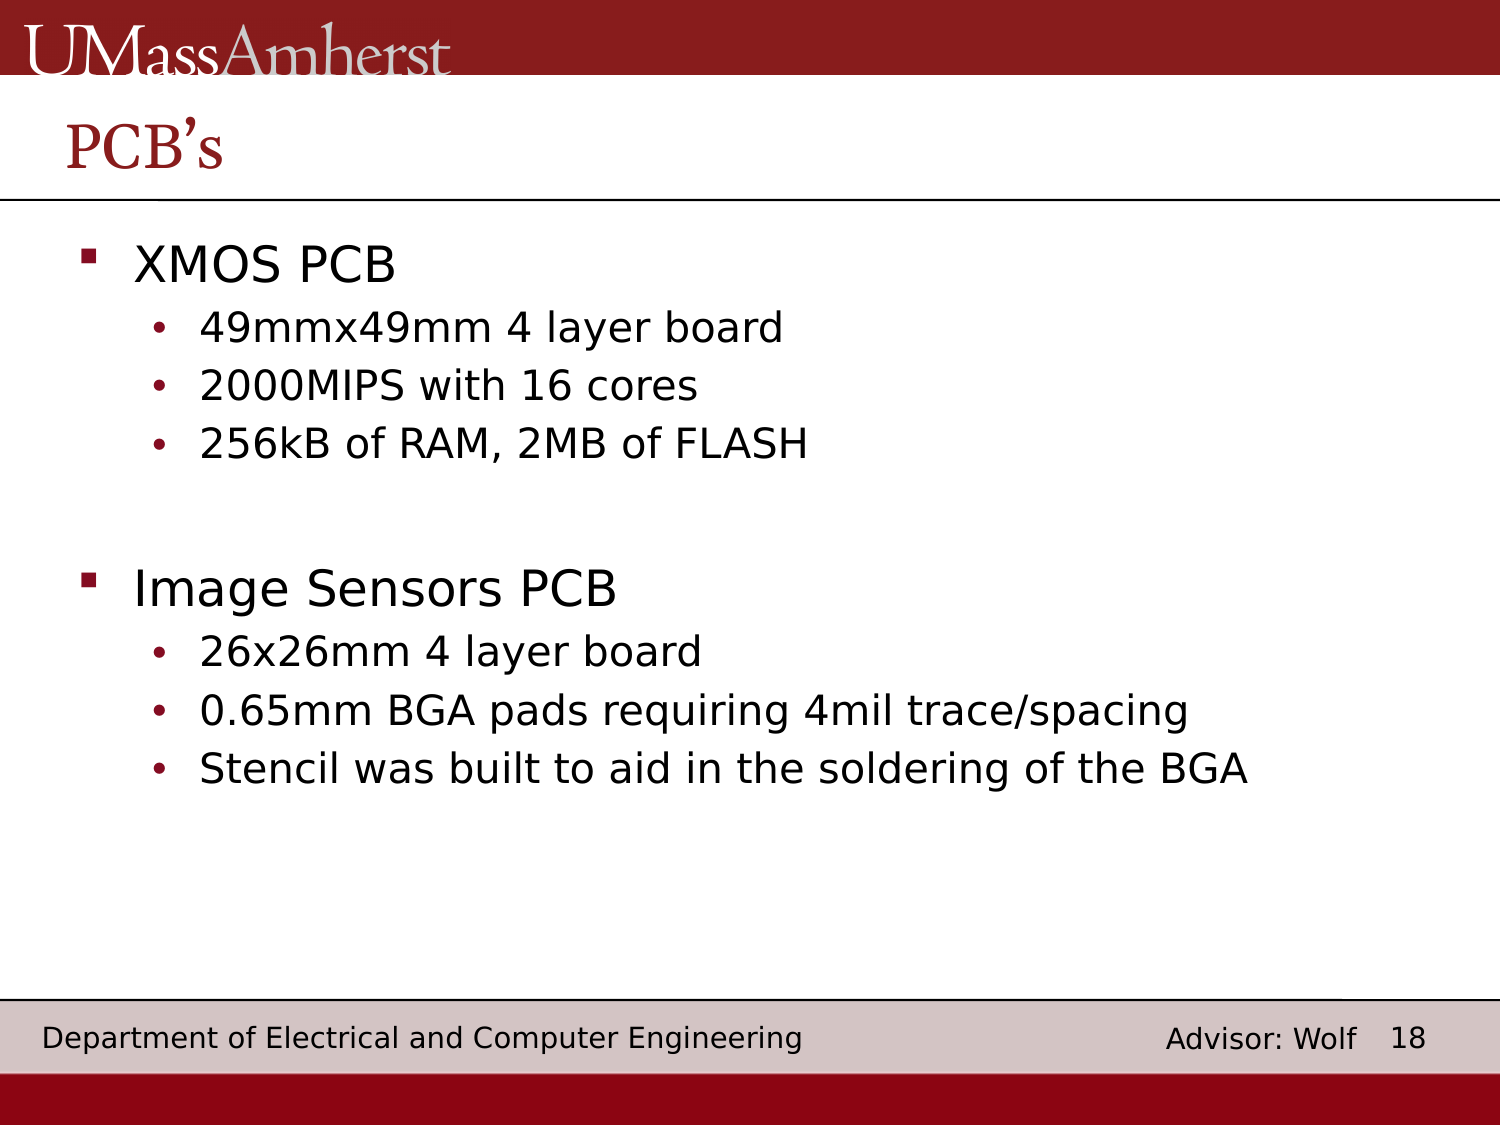

# PCB’s
XMOS PCB
49mmx49mm 4 layer board
2000MIPS with 16 cores
256kB of RAM, 2MB of FLASH

Image Sensors PCB
26x26mm 4 layer board
0.65mm BGA pads requiring 4mil trace/spacing
Stencil was built to aid in the soldering of the BGA